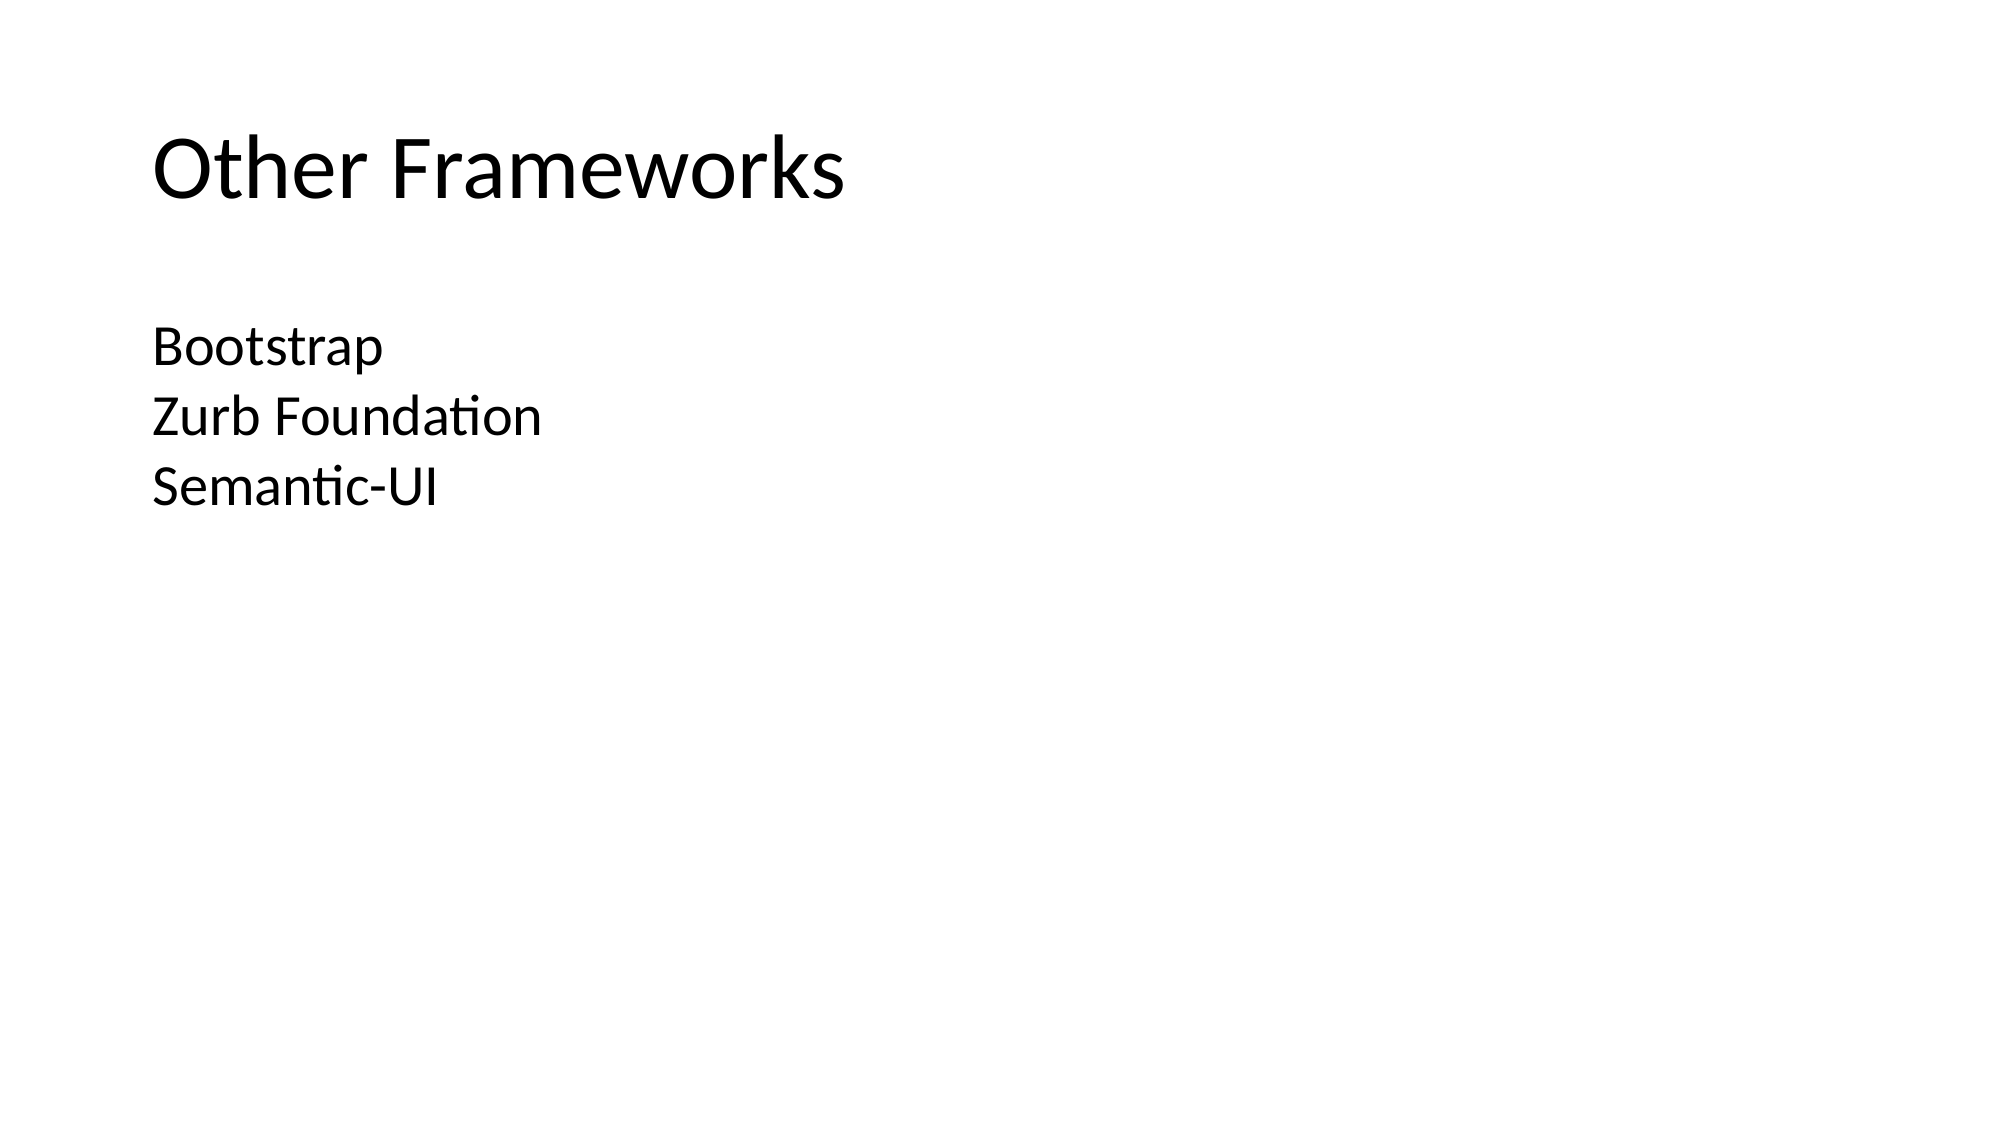

# Other Frameworks
Bootstrap
Zurb Foundation
Semantic-UI